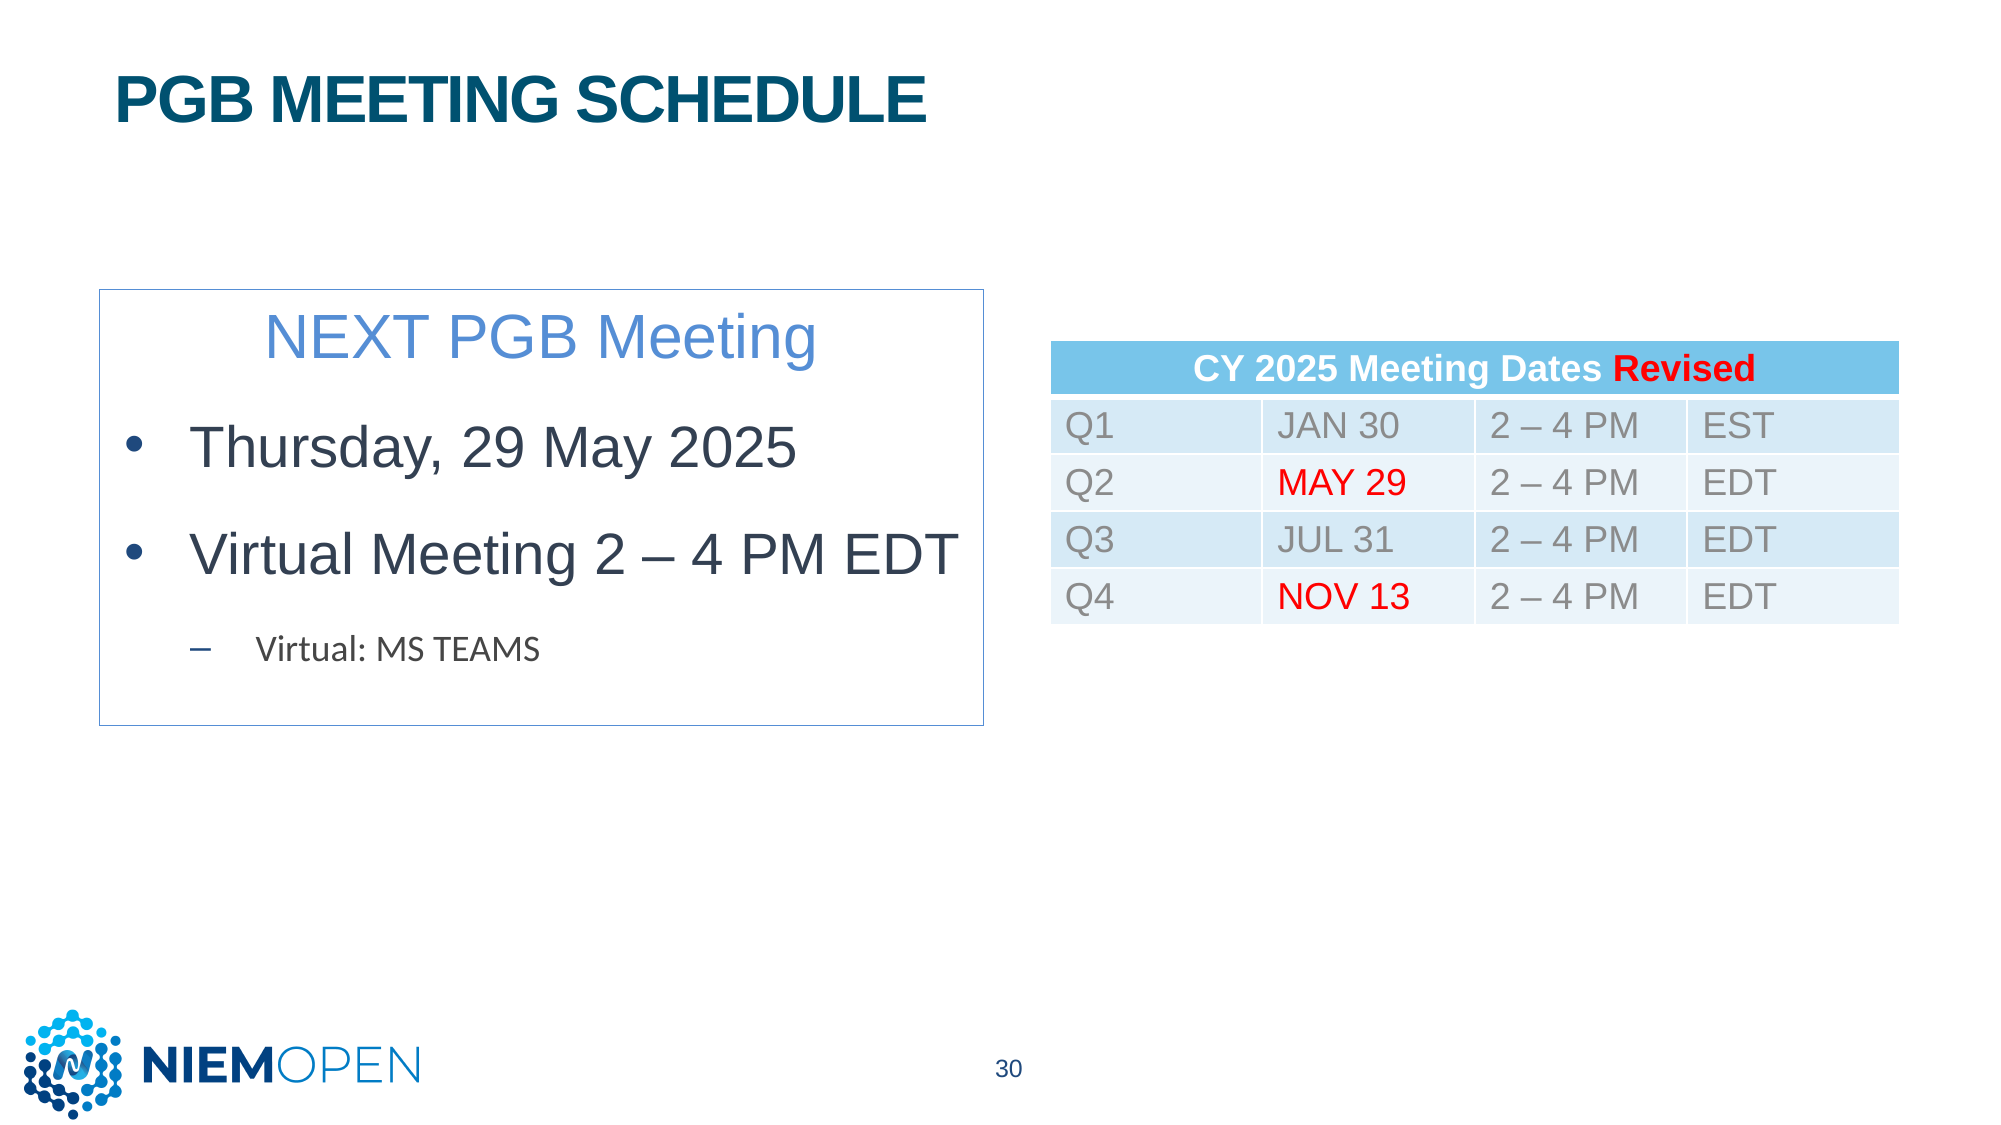

# PGB meeting Schedule
NEXT PGB Meeting
Thursday, 29 May 2025
Virtual Meeting 2 – 4 PM EDT
Virtual: MS TEAMS
| CY 2025 Meeting Dates Revised |  |  |  |
| --- | --- | --- | --- |
| Q1 | JAN 30 | 2 – 4 PM | EST |
| Q2 | MAY 29 | 2 – 4 PM | EDT |
| Q3 | JUL 31 | 2 – 4 PM | EDT |
| Q4 | NOV 13 | 2 – 4 PM | EDT |
30